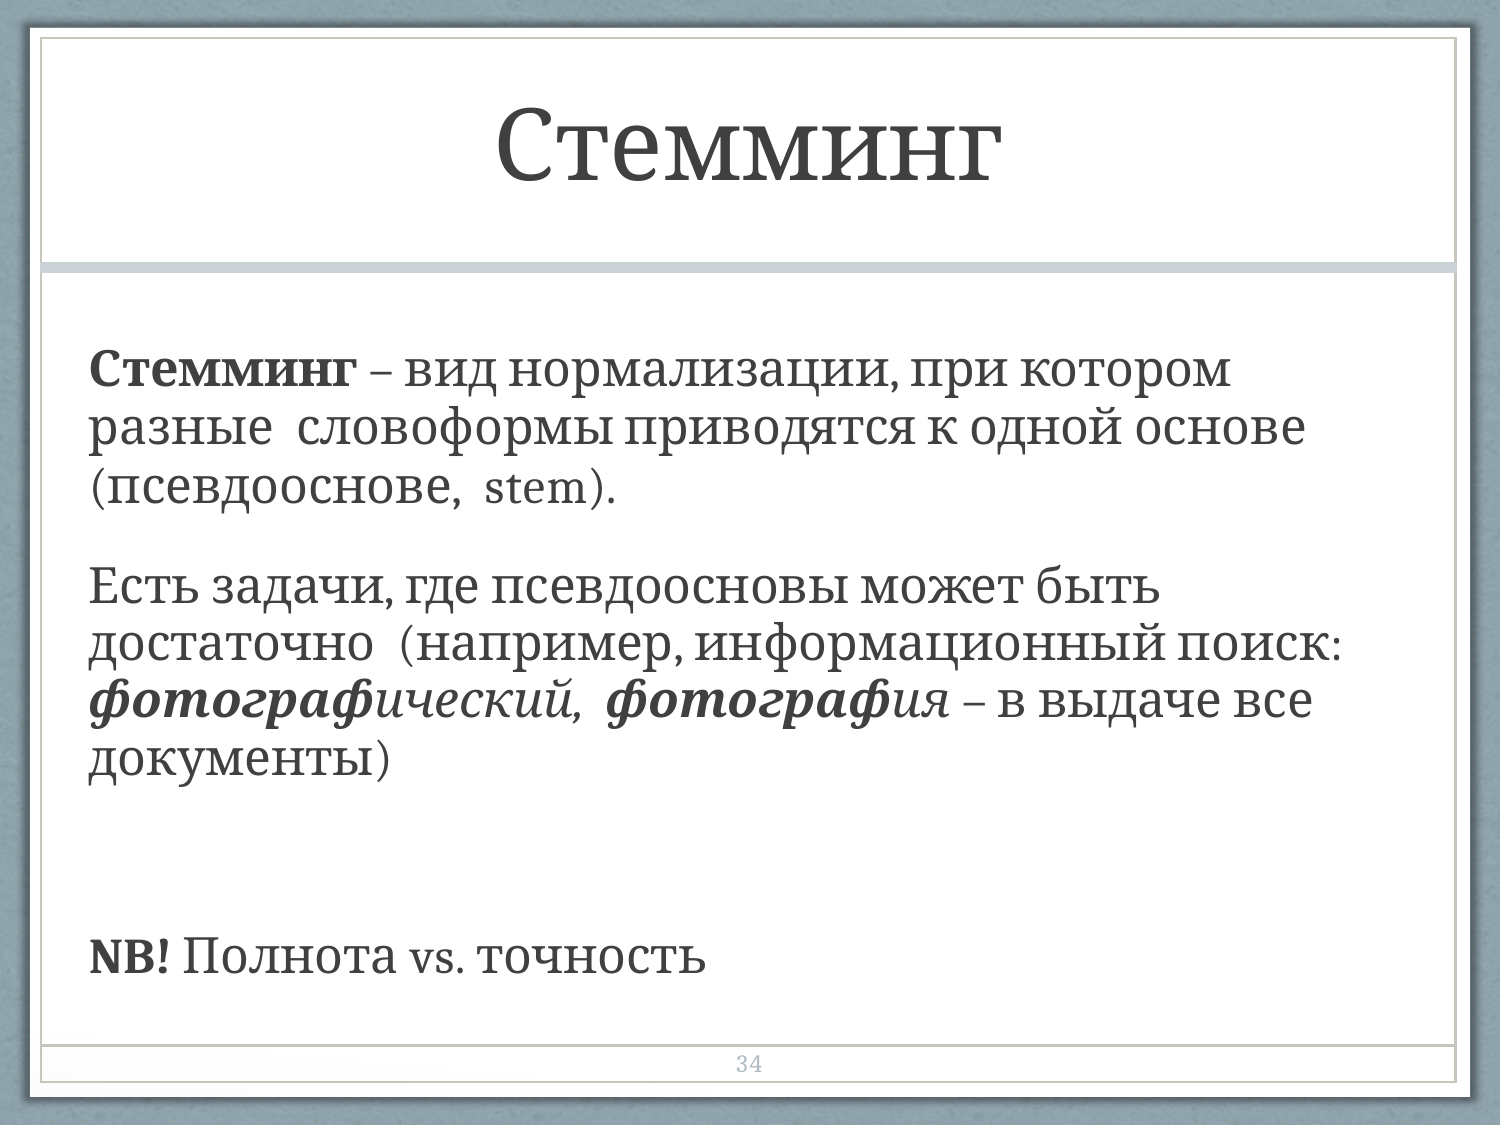

| Стемминг |
| --- |
| Стемминг – вид нормализации, при котором разные словоформы приводятся к одной основе (псевдооснове, stem). Есть задачи, где псевдоосновы может быть достаточно (например, информационный поиск: фотографический, фотография – в выдаче все документы) NB! Полнота vs. точность |
| 34 |